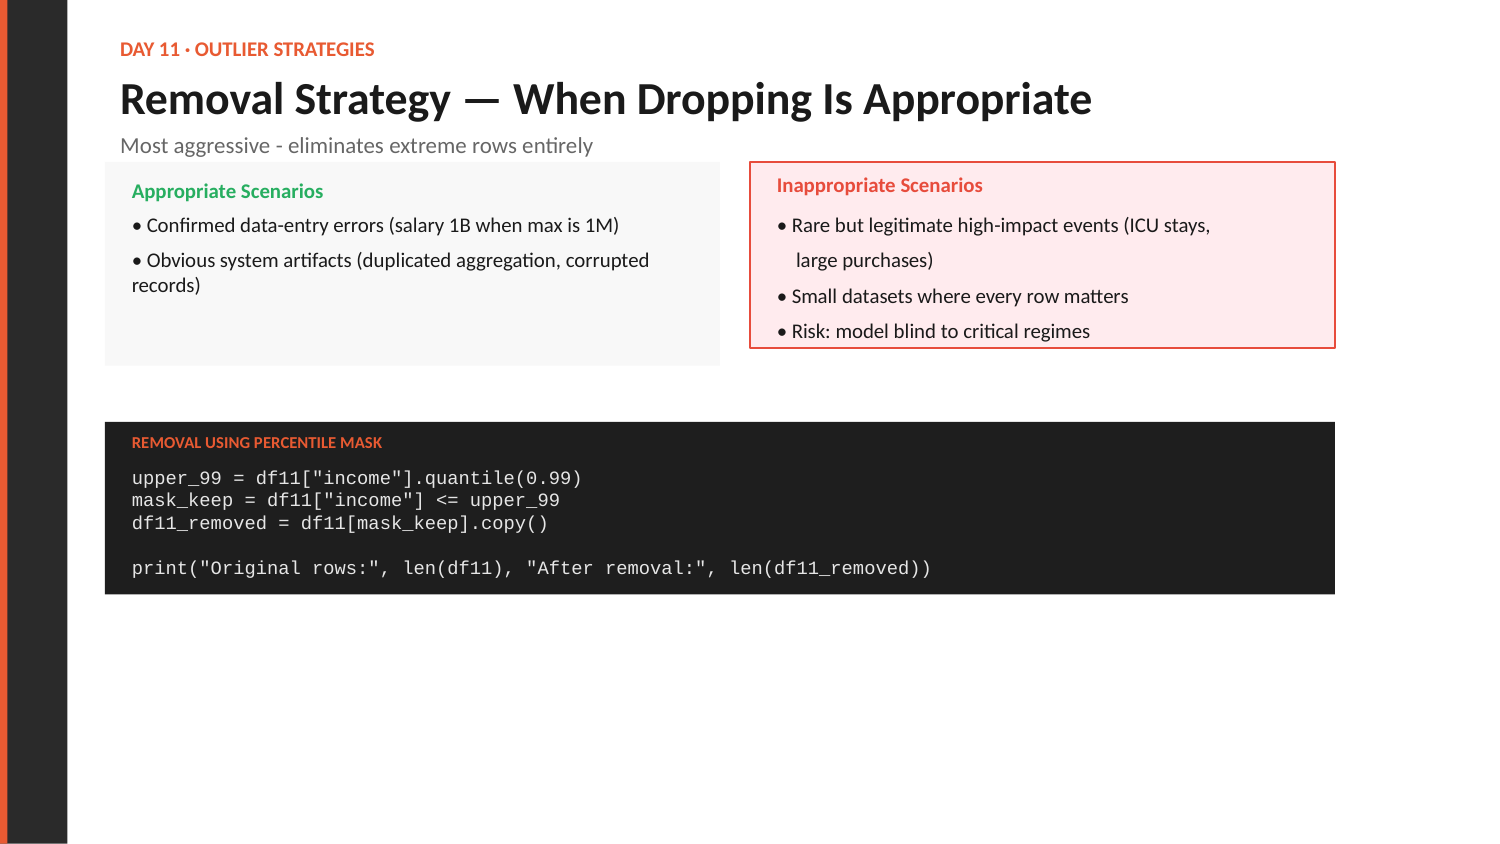

DAY 11 · OUTLIER STRATEGIES
Removal Strategy — When Dropping Is Appropriate
Most aggressive - eliminates extreme rows entirely

Appropriate Scenarios
Inappropriate Scenarios
• Confirmed data-entry errors (salary 1B when max is 1M)
• Obvious system artifacts (duplicated aggregation, corrupted records)
• Rare but legitimate high-impact events (ICU stays,
    large purchases)
• Small datasets where every row matters
• Risk: model blind to critical regimes

REMOVAL USING PERCENTILE MASK
upper_99 = df11["income"].quantile(0.99)
mask_keep = df11["income"] <= upper_99
df11_removed = df11[mask_keep].copy()

print("Original rows:", len(df11), "After removal:", len(df11_removed))